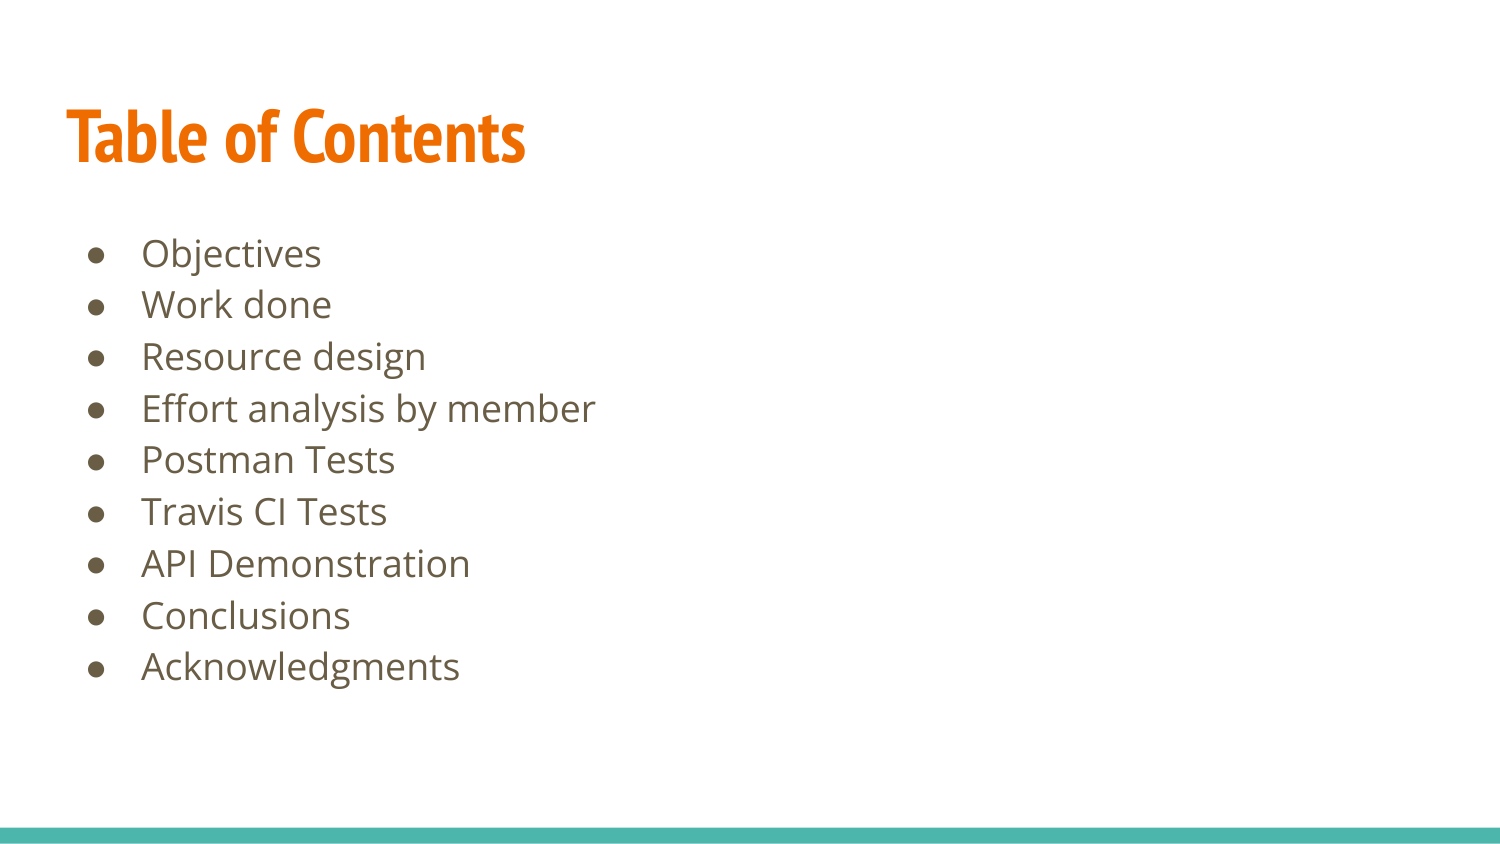

# Table of Contents
Objectives
Work done
Resource design
Effort analysis by member
Postman Tests
Travis CI Tests
API Demonstration
Conclusions
Acknowledgments